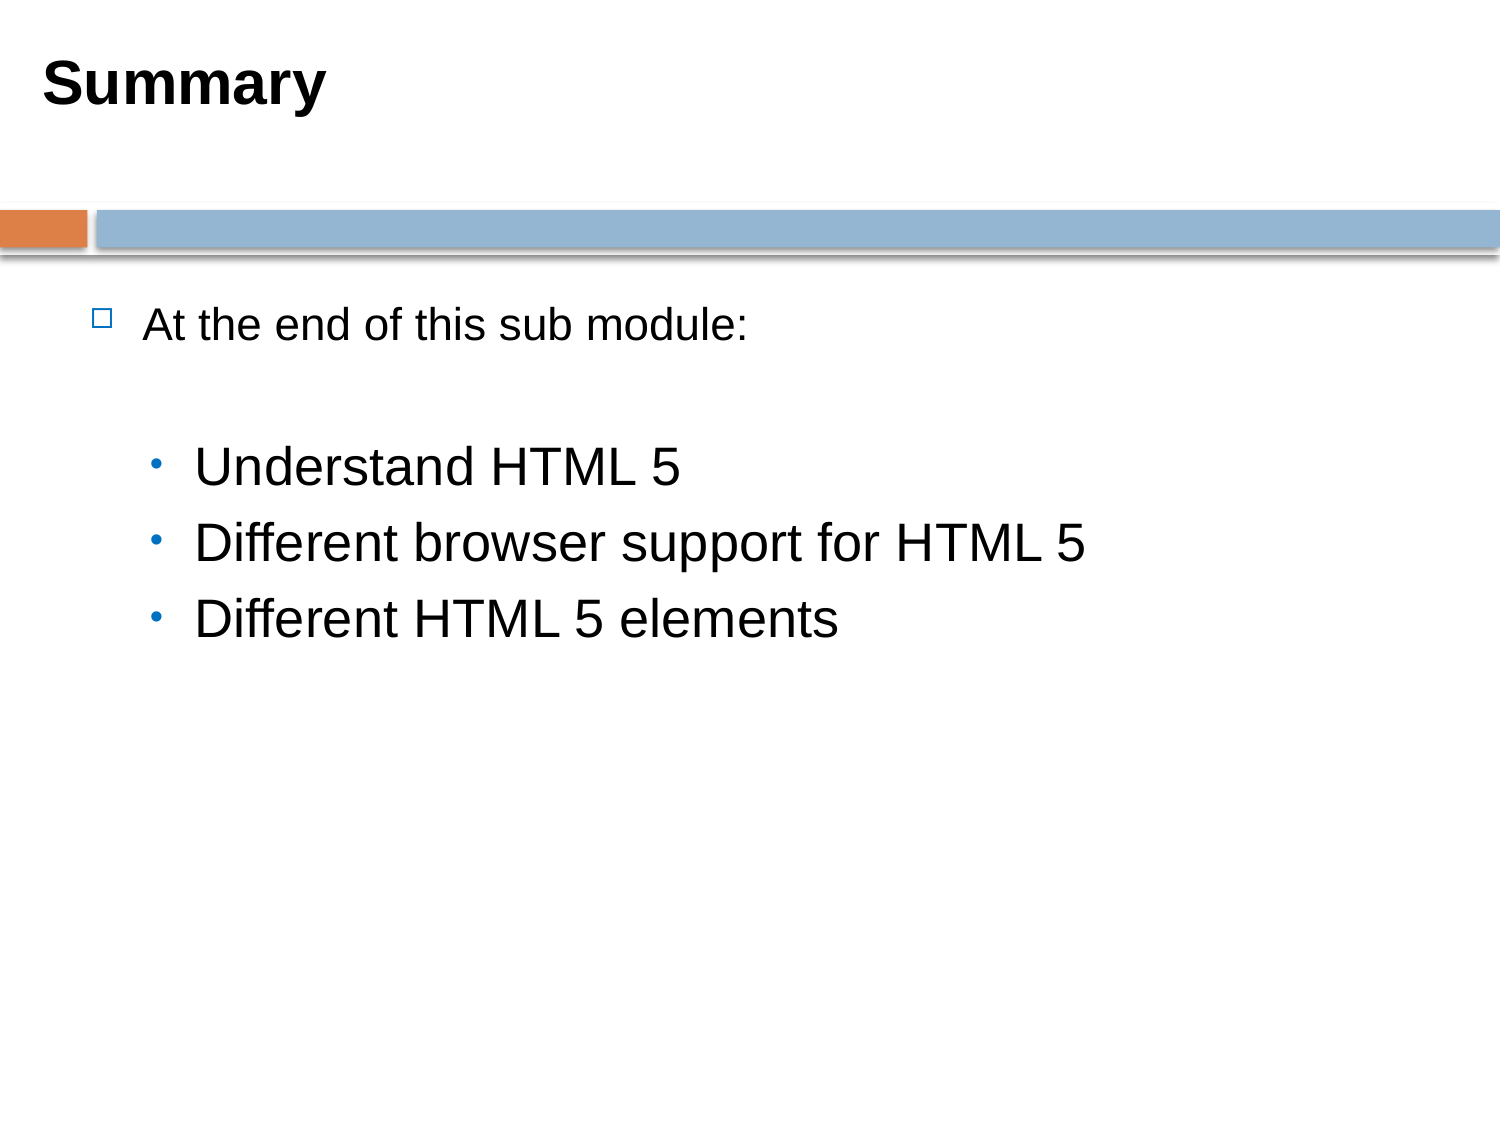

Summary
At the end of this sub module:

Understand HTML 5
Different browser support for HTML 5
Different HTML 5 elements